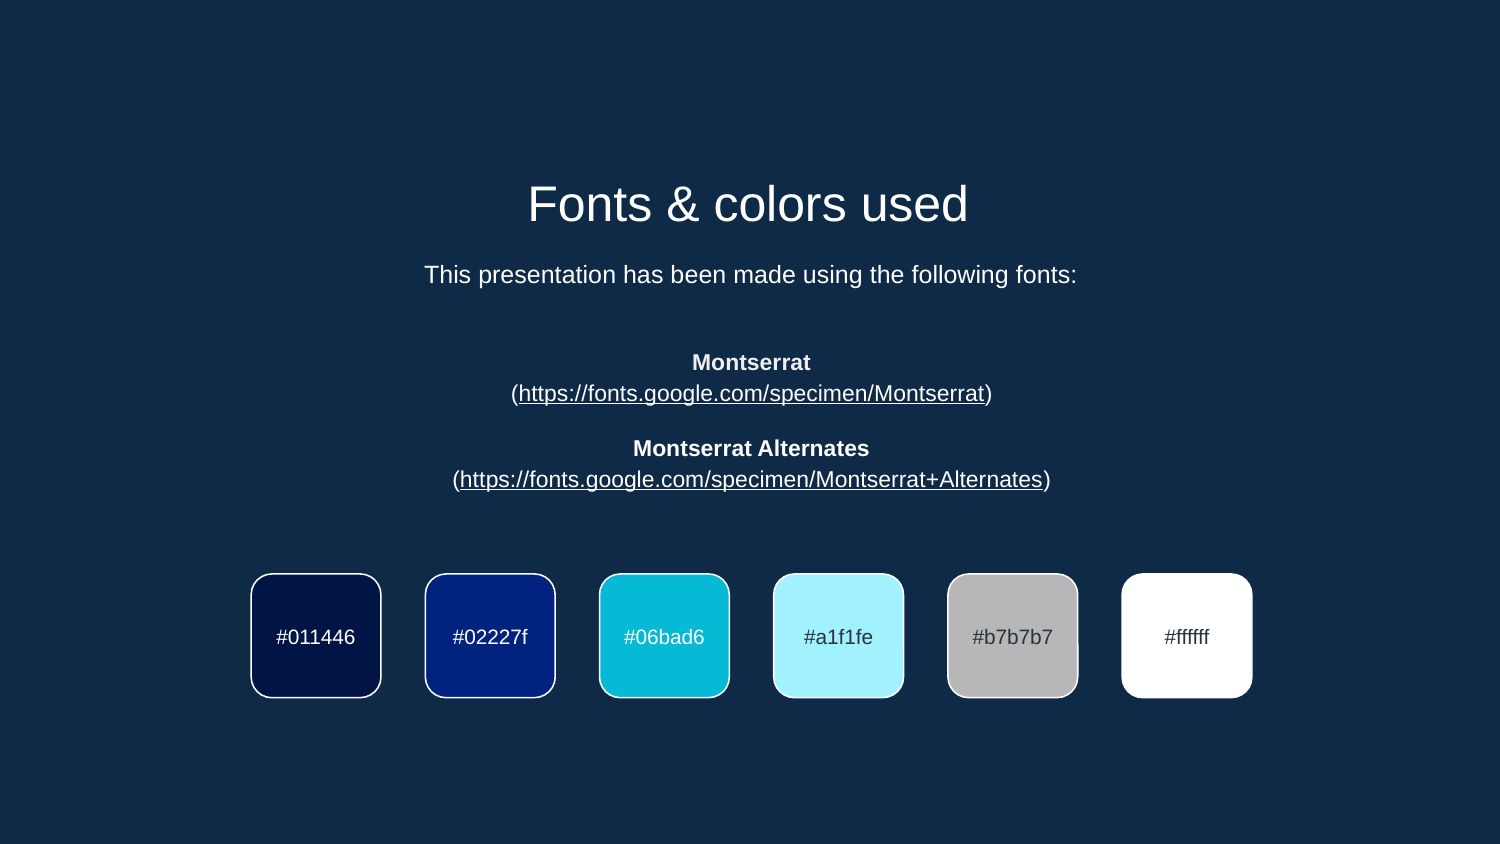

Fonts & colors used
This presentation has been made using the following fonts:

Montserrat
(https://fonts.google.com/specimen/Montserrat)

Montserrat Alternates
(https://fonts.google.com/specimen/Montserrat+Alternates)

#011446
#02227f
#06bad6
#a1f1fe
#b7b7b7
#ffffff